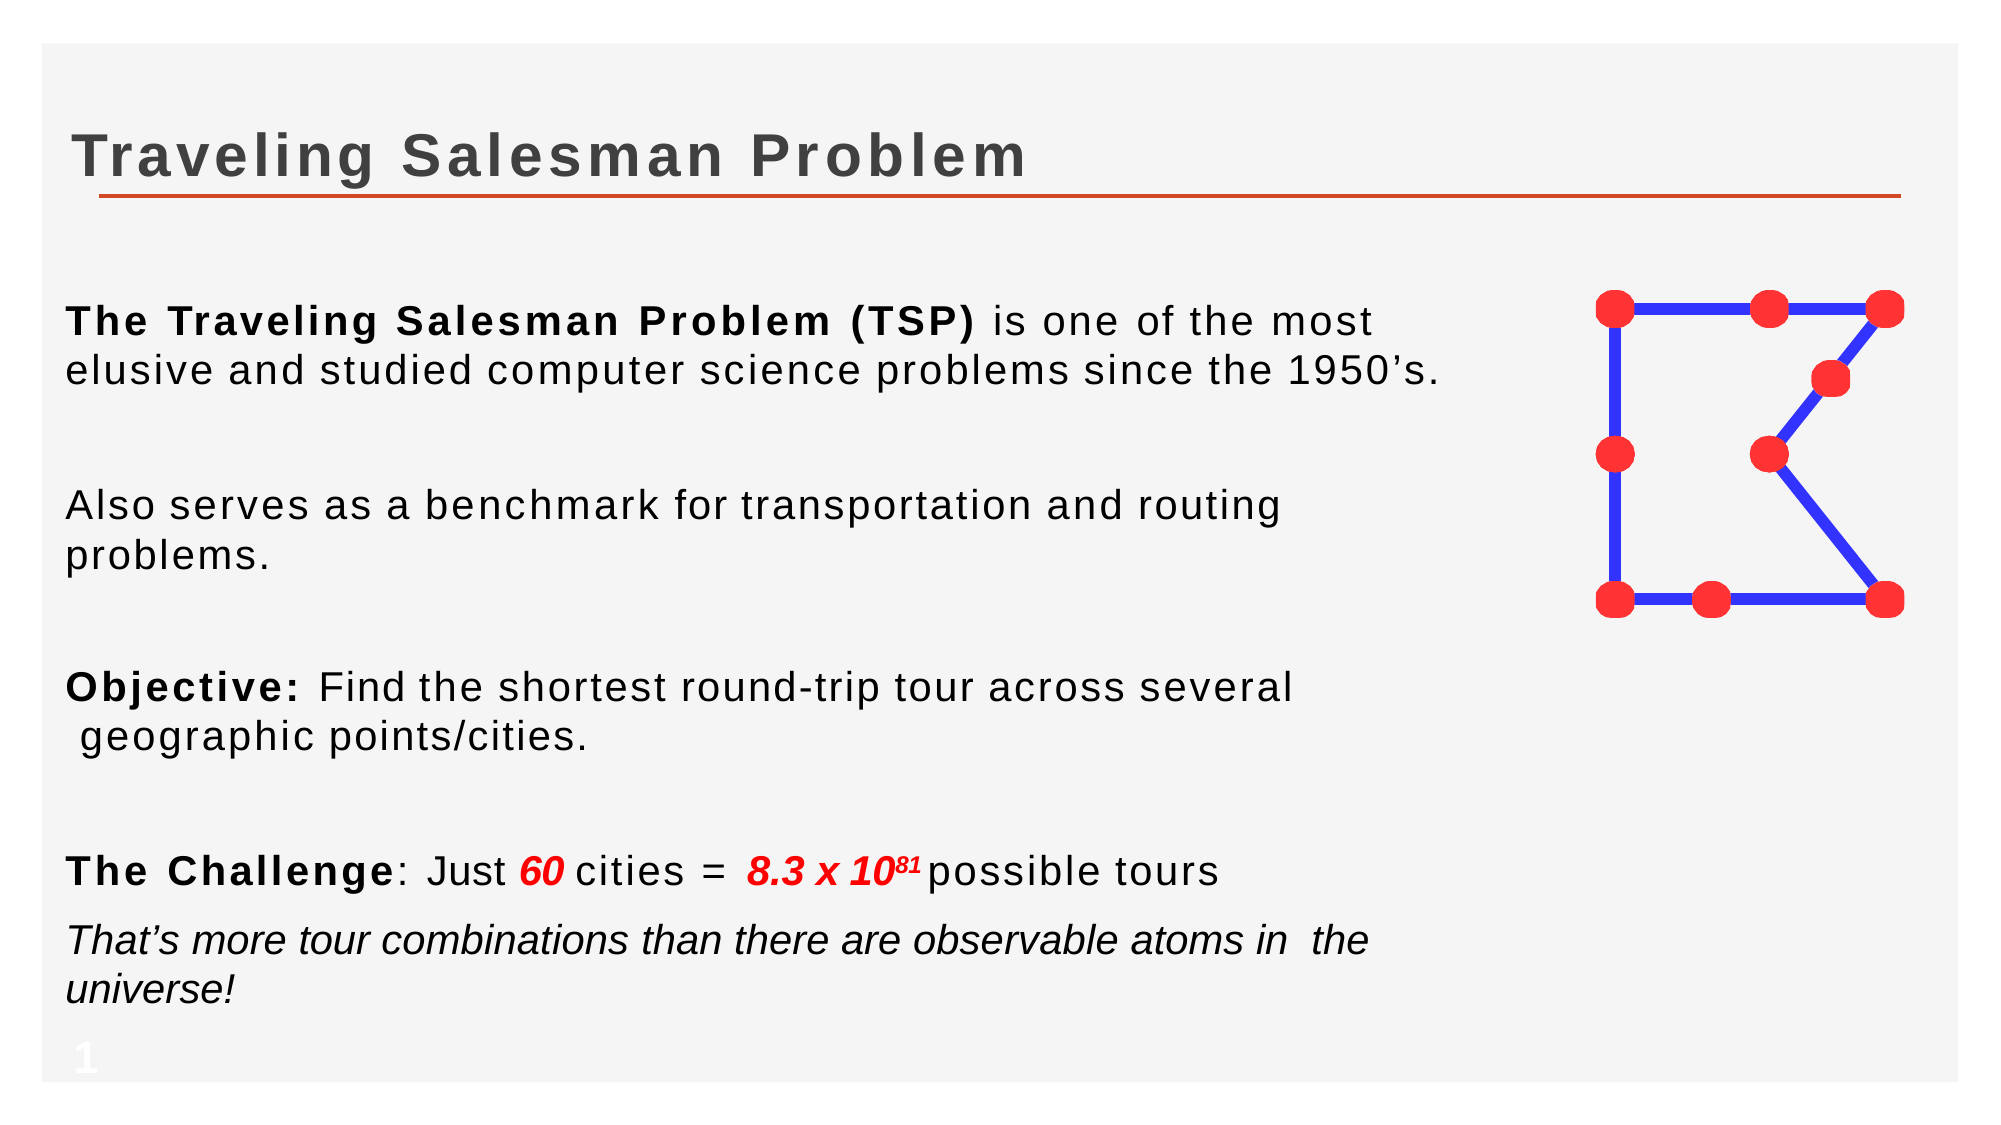

# Traveling Salesman Problem
The Traveling Salesman Problem (TSP) is one of the most  elusive and studied computer science problems since the 1950’s.

Also serves as a benchmark for transportation and routing problems.

Objective: Find the shortest round-trip tour across several  geographic points/cities.

The Challenge: Just 60 cities = 8.3 x 1081 possible tours
That’s more tour combinations than there are observable atoms in  the universe!

12